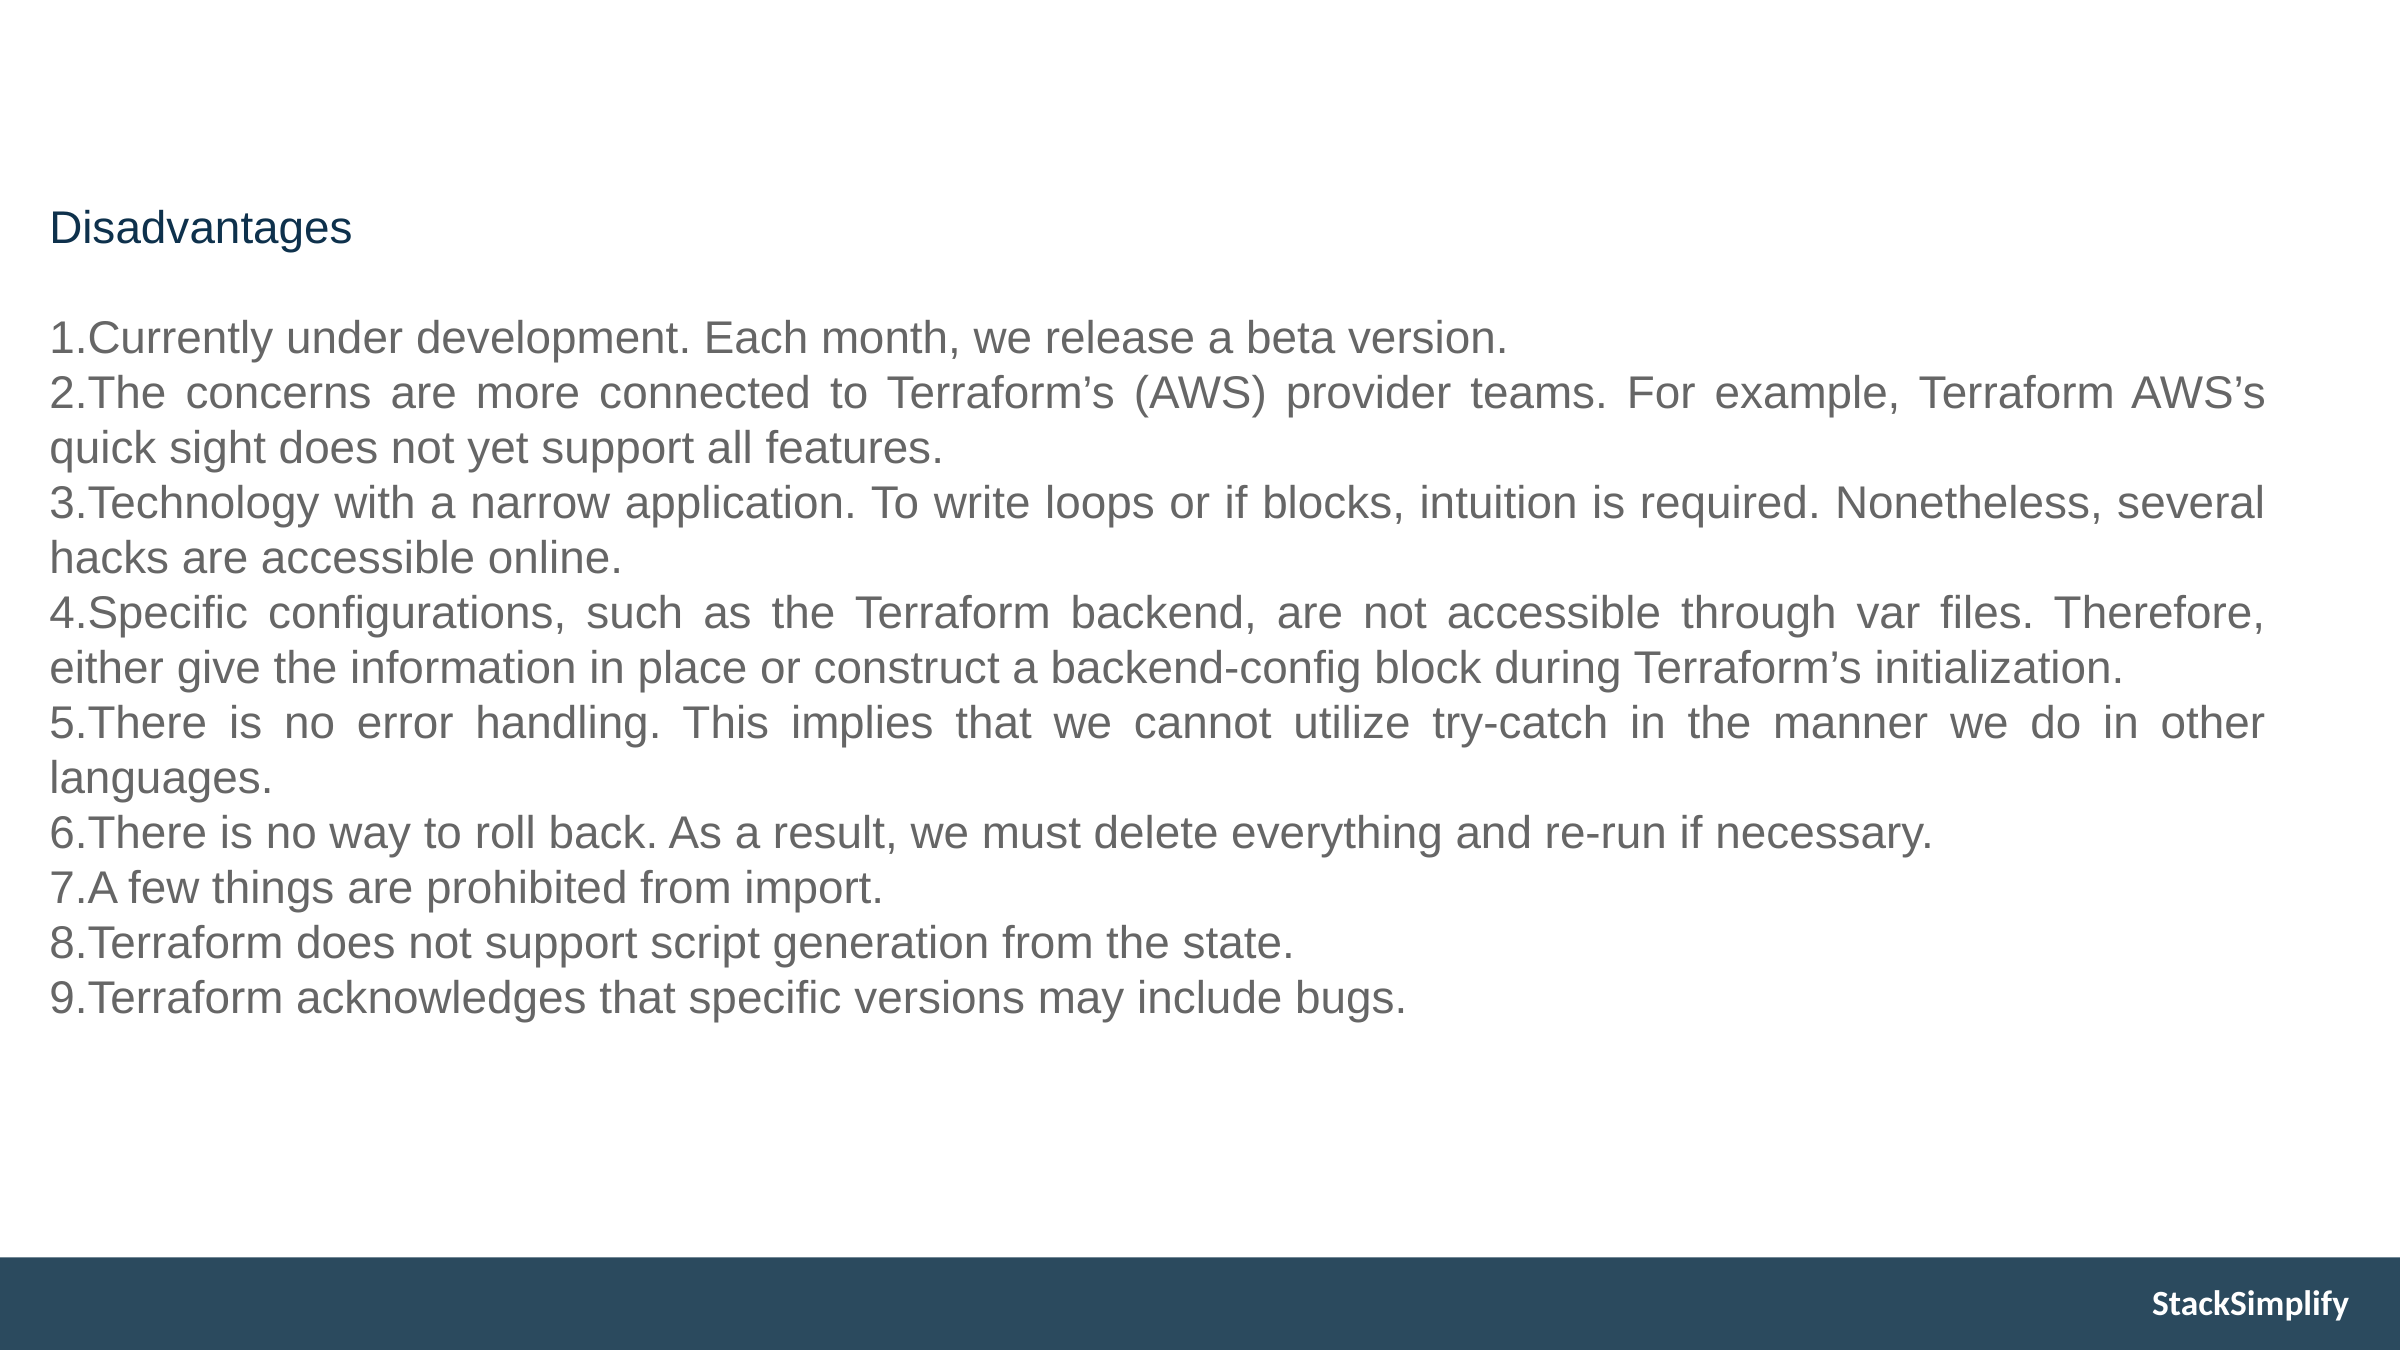

Disadvantages

Currently under development. Each month, we release a beta version.
The concerns are more connected to Terraform’s (AWS) provider teams. For example, Terraform AWS’s quick sight does not yet support all features.
Technology with a narrow application. To write loops or if blocks, intuition is required. Nonetheless, several hacks are accessible online.
Specific configurations, such as the Terraform backend, are not accessible through var files. Therefore, either give the information in place or construct a backend-config block during Terraform’s initialization.
There is no error handling. This implies that we cannot utilize try-catch in the manner we do in other languages.
There is no way to roll back. As a result, we must delete everything and re-run if necessary.
A few things are prohibited from import.
Terraform does not support script generation from the state.
Terraform acknowledges that specific versions may include bugs.